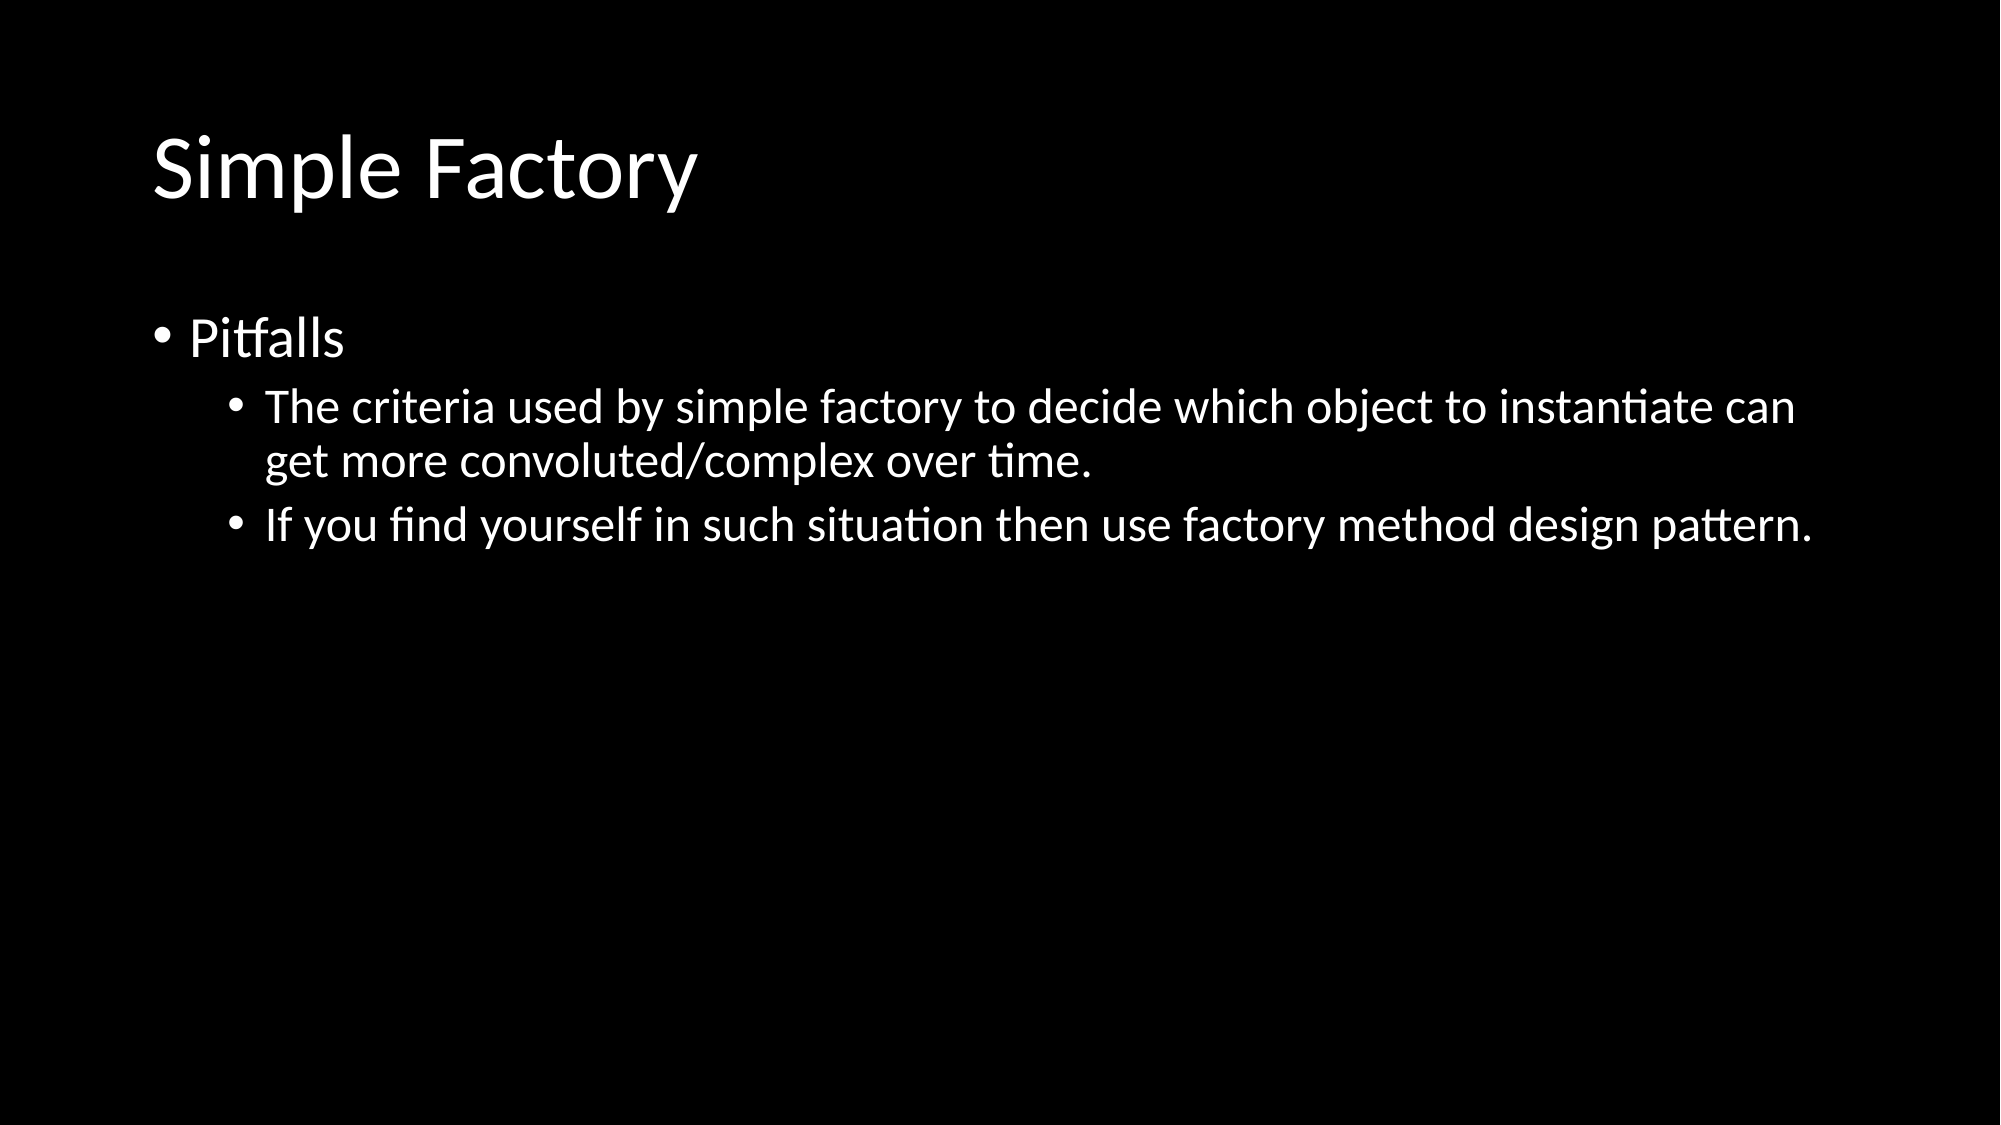

# Simple Factory
Pitfalls
The criteria used by simple factory to decide which object to instantiate can get more convoluted/complex over time.
If you find yourself in such situation then use factory method design pattern.